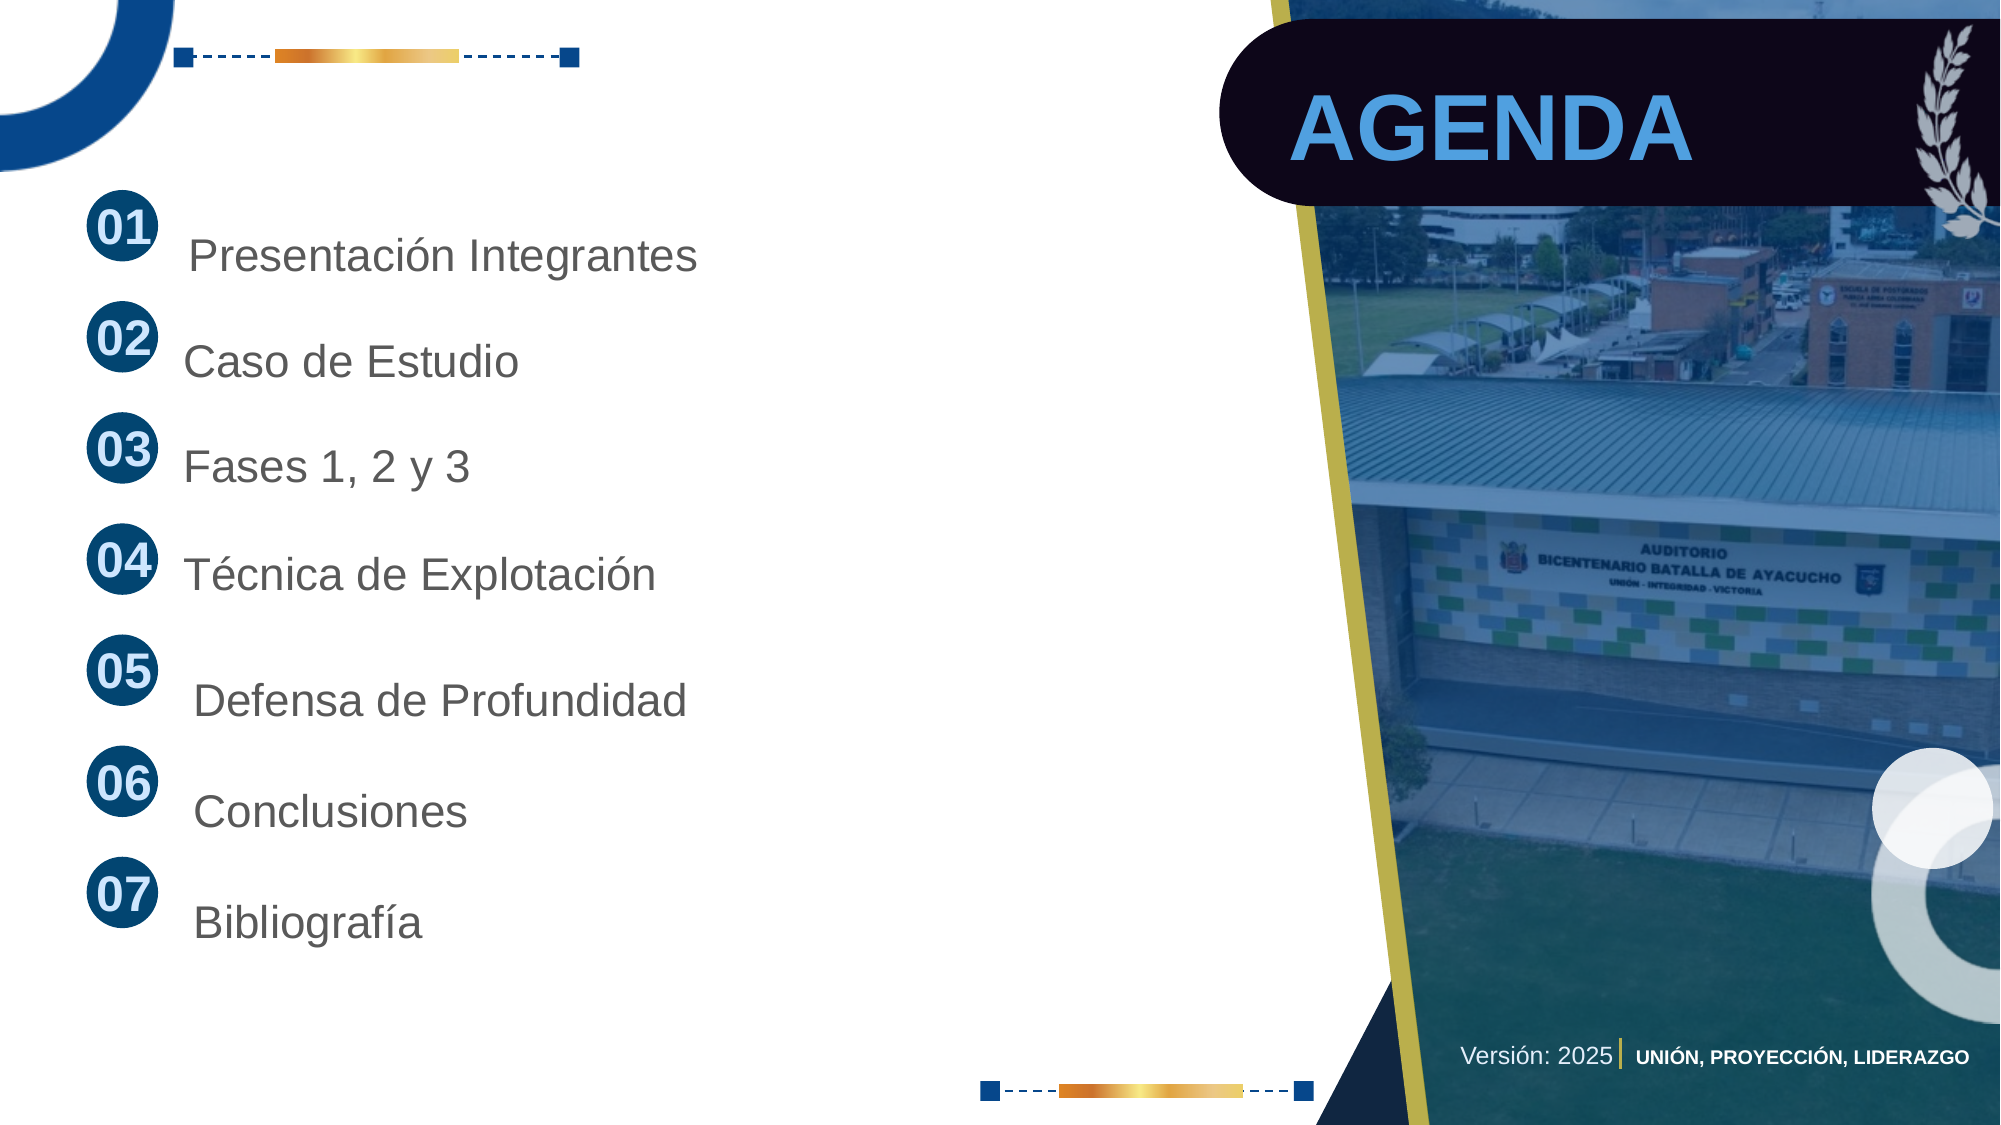

AGENDA
01

Presentación Integrantes
02

Caso de Estudio
Fases 1, 2 y 3
03

04

Técnica de Explotación
05

Defensa de Profundidad
06

Conclusiones
07

Bibliografía